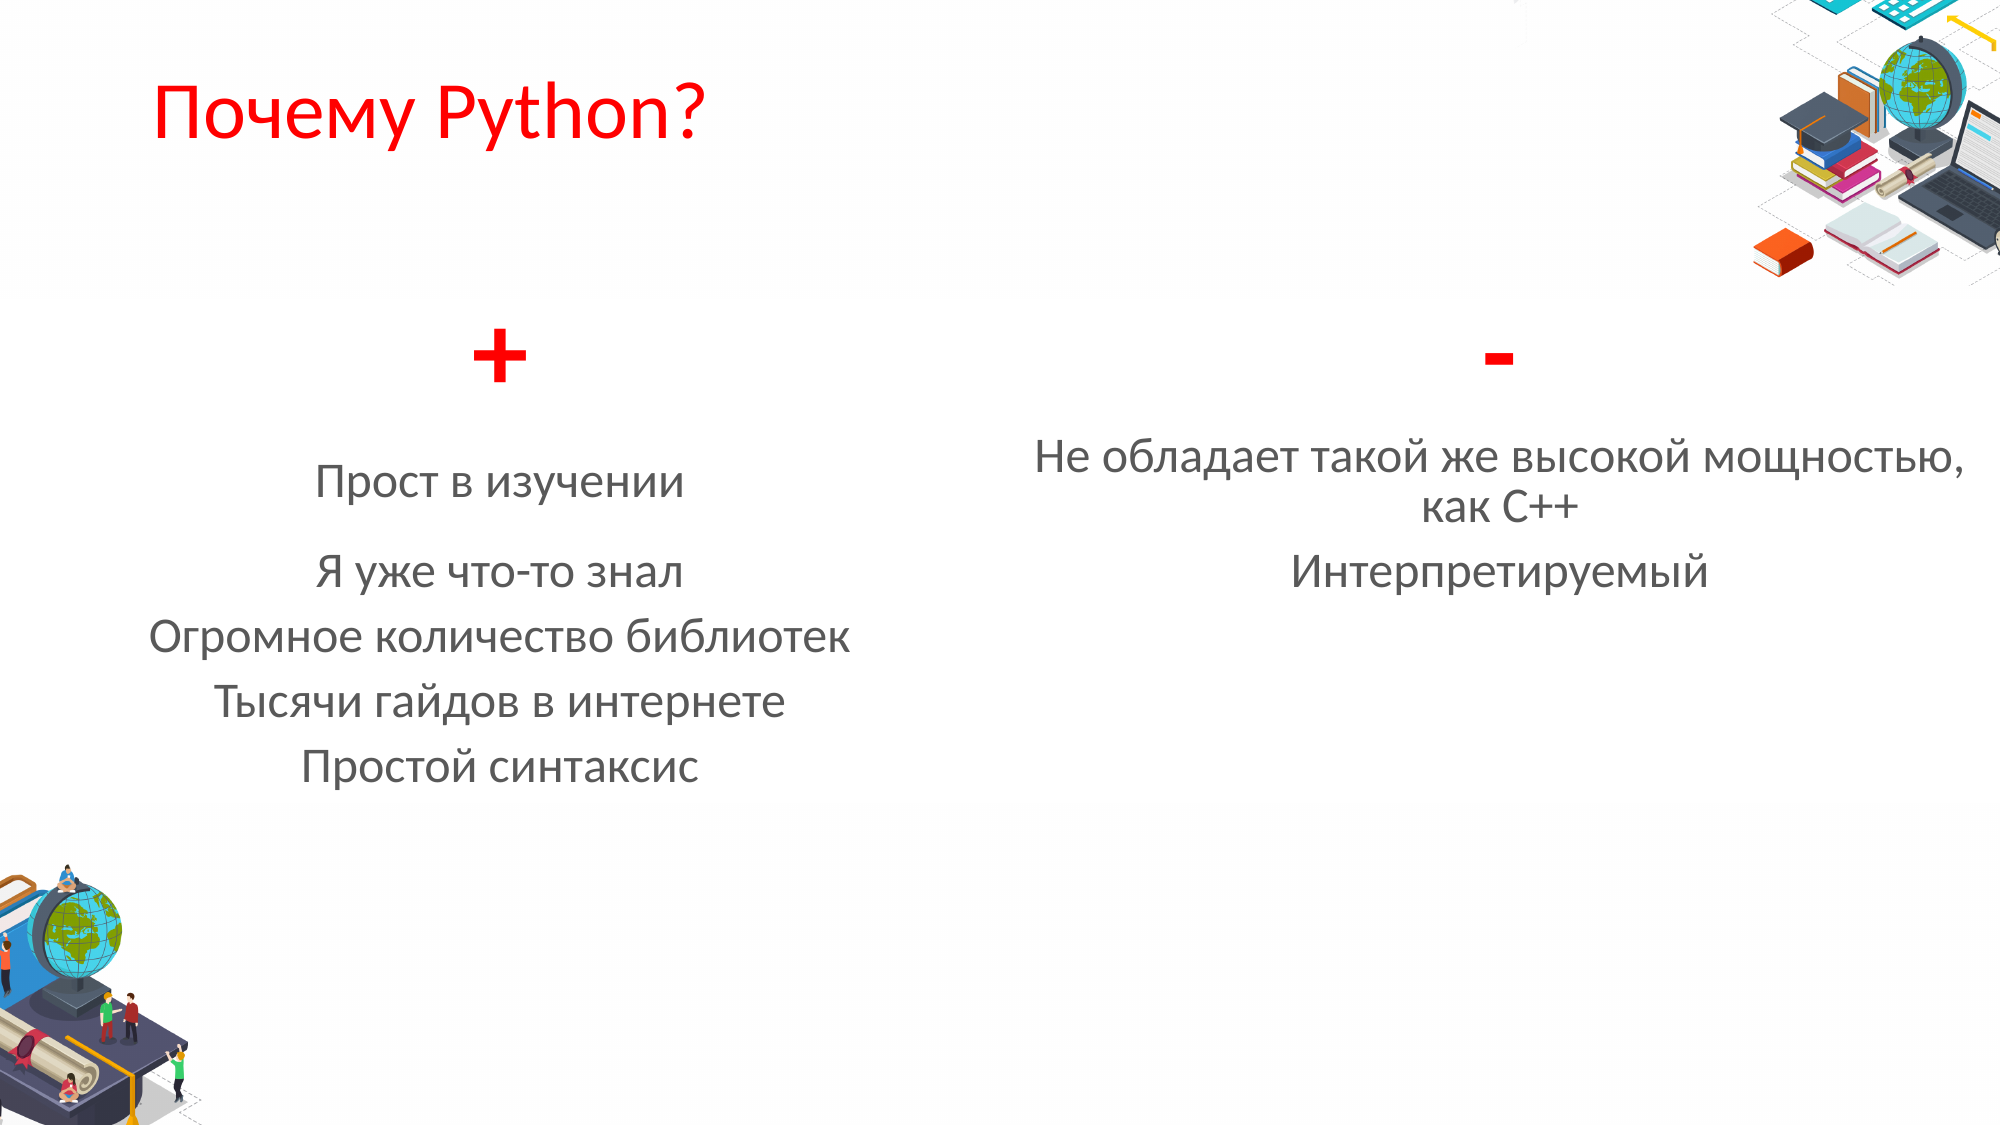

# Почему Python?
| + | - |
| --- | --- |
| Прост в изучении | Не обладает такой же высокой мощностью, как C++ |
| Я уже что-то знал | Интерпретируемый |
| Огромное количество библиотек |  |
| Тысячи гайдов в интернете |  |
| Простой синтаксис |  |